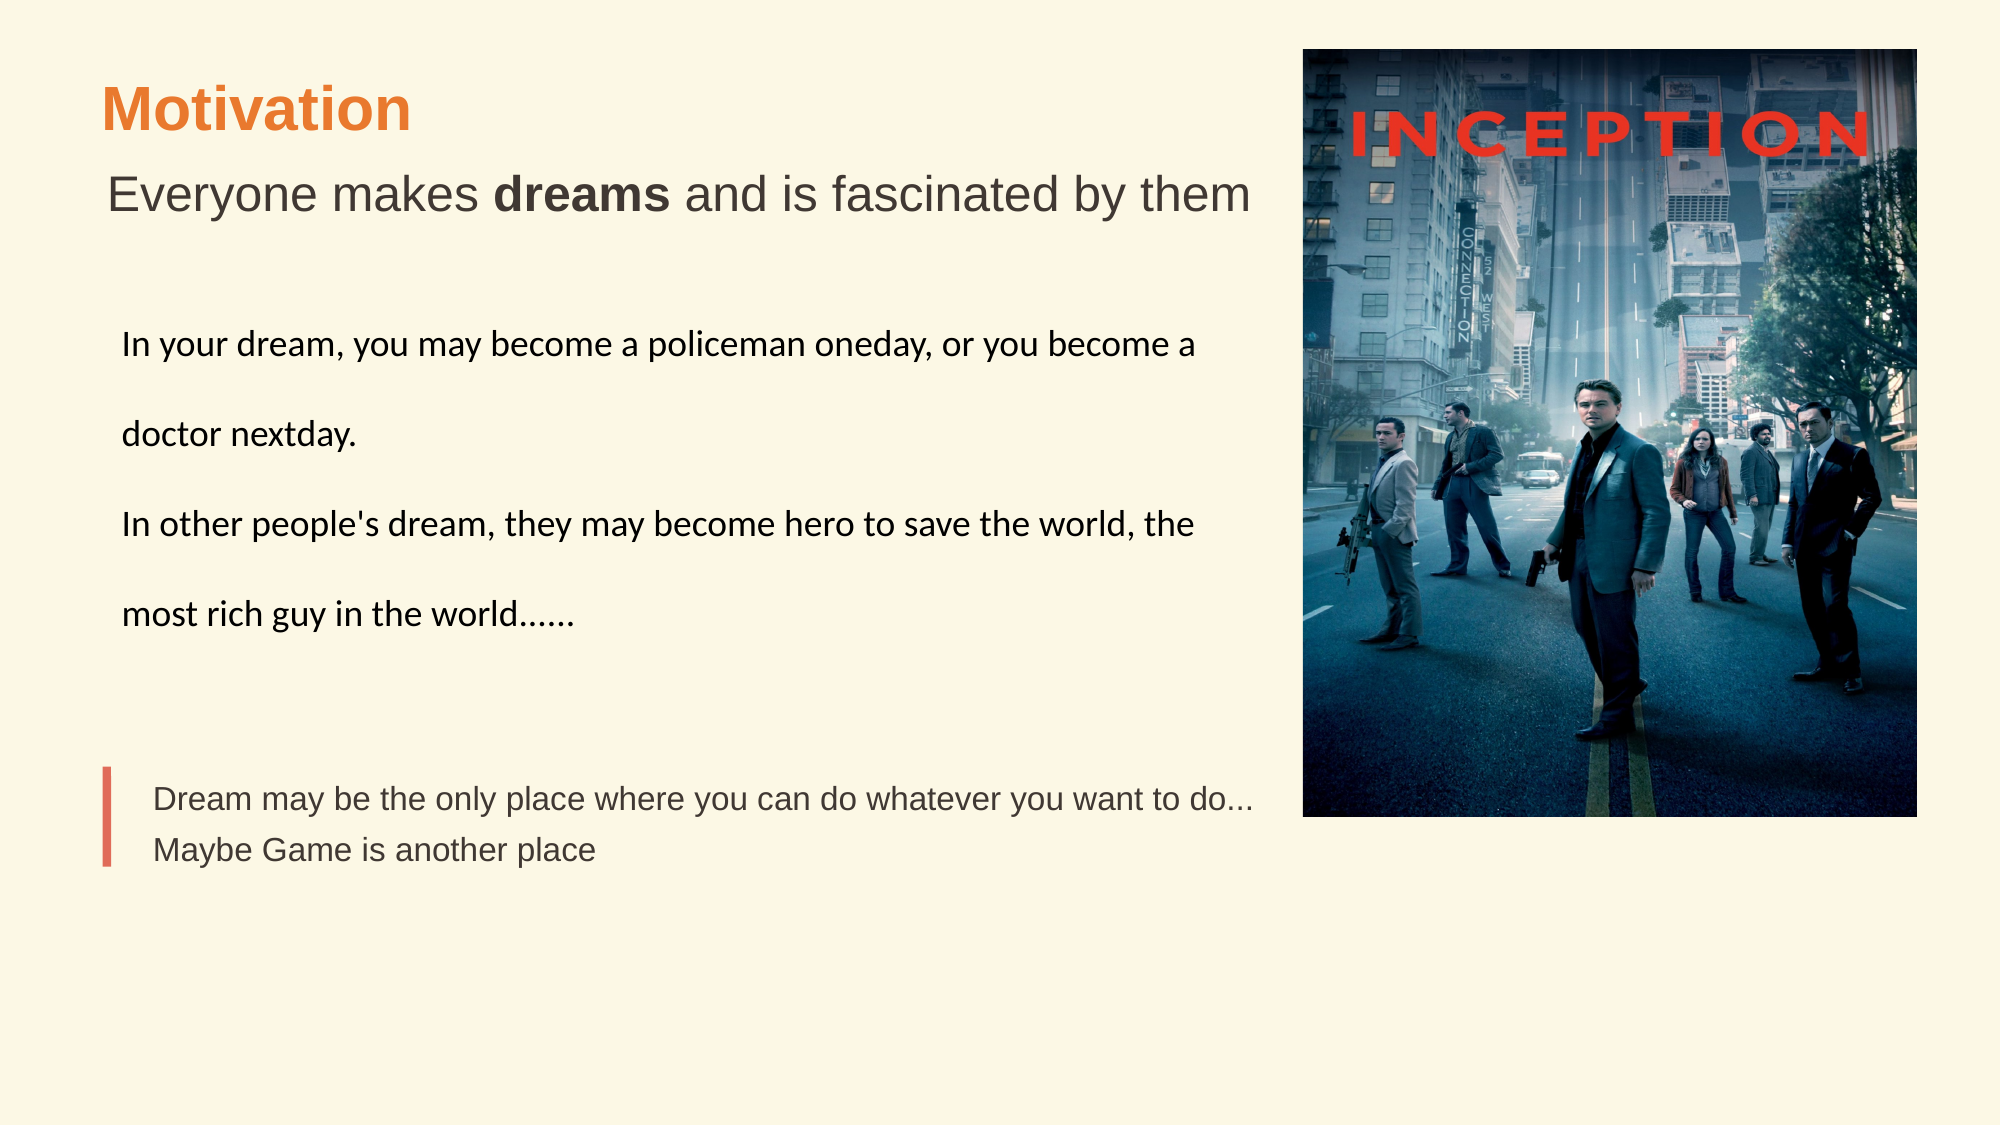

Motivation
Everyone makes dreams and is fascinated by them
In your dream, you may become a policeman oneday, or you become a doctor nextday.
In other people's dream, they may become hero to save the world, the most rich guy in the world......

Dream may be the only place where you can do whatever you want to do...
Maybe Game is another place